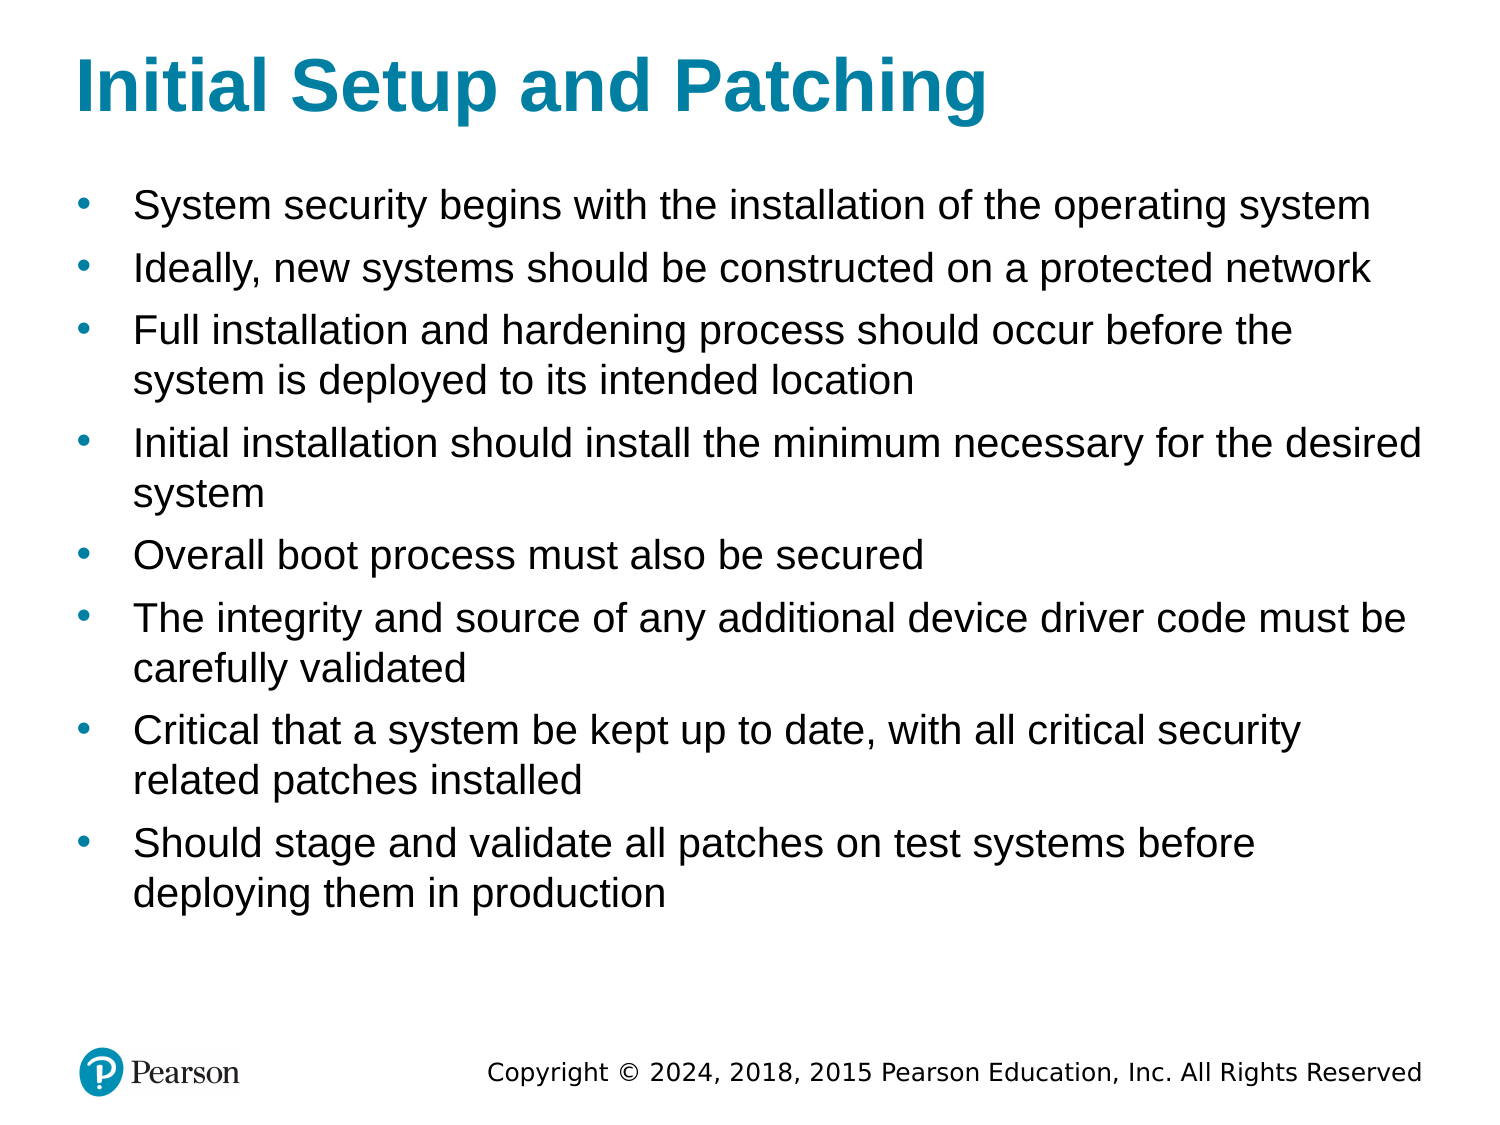

# Initial Setup and Patching
System security begins with the installation of the operating system
Ideally, new systems should be constructed on a protected network
Full installation and hardening process should occur before the system is deployed to its intended location
Initial installation should install the minimum necessary for the desired system
Overall boot process must also be secured
The integrity and source of any additional device driver code must be carefully validated
Critical that a system be kept up to date, with all critical security related patches installed
Should stage and validate all patches on test systems before deploying them in production